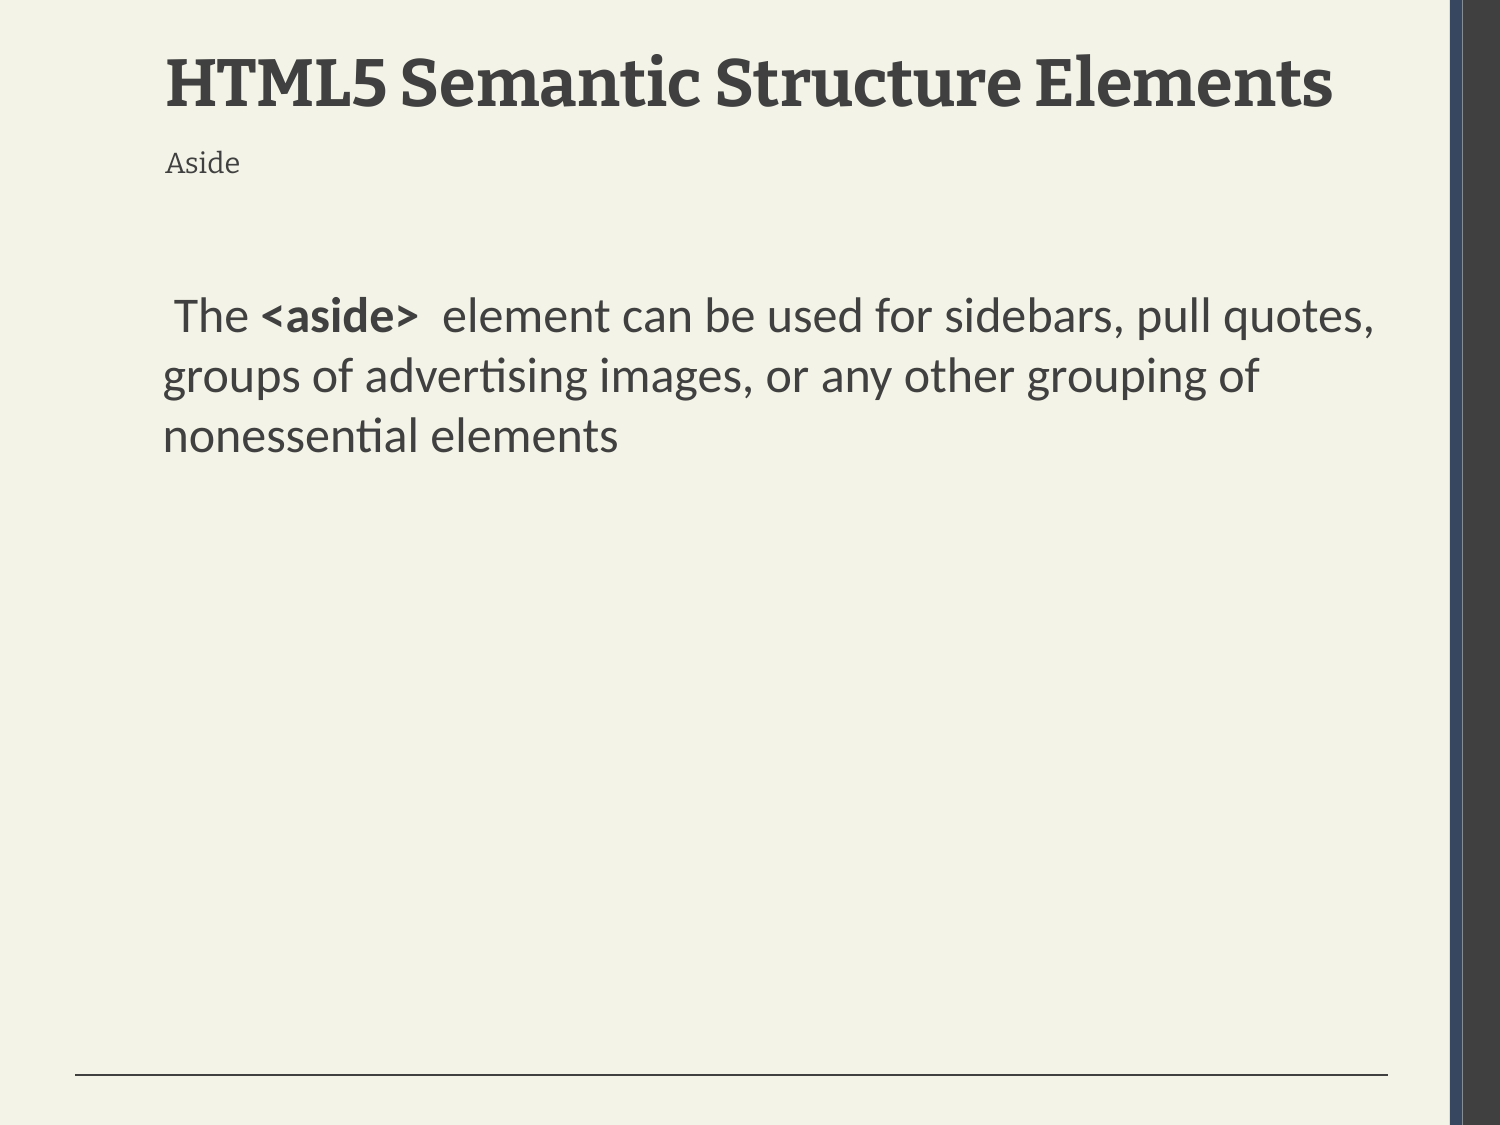

# HTML5 Semantic Structure Elements
Aside
 The <aside>  element can be used for sidebars, pull quotes, groups of advertising images, or any other grouping of nonessential elements